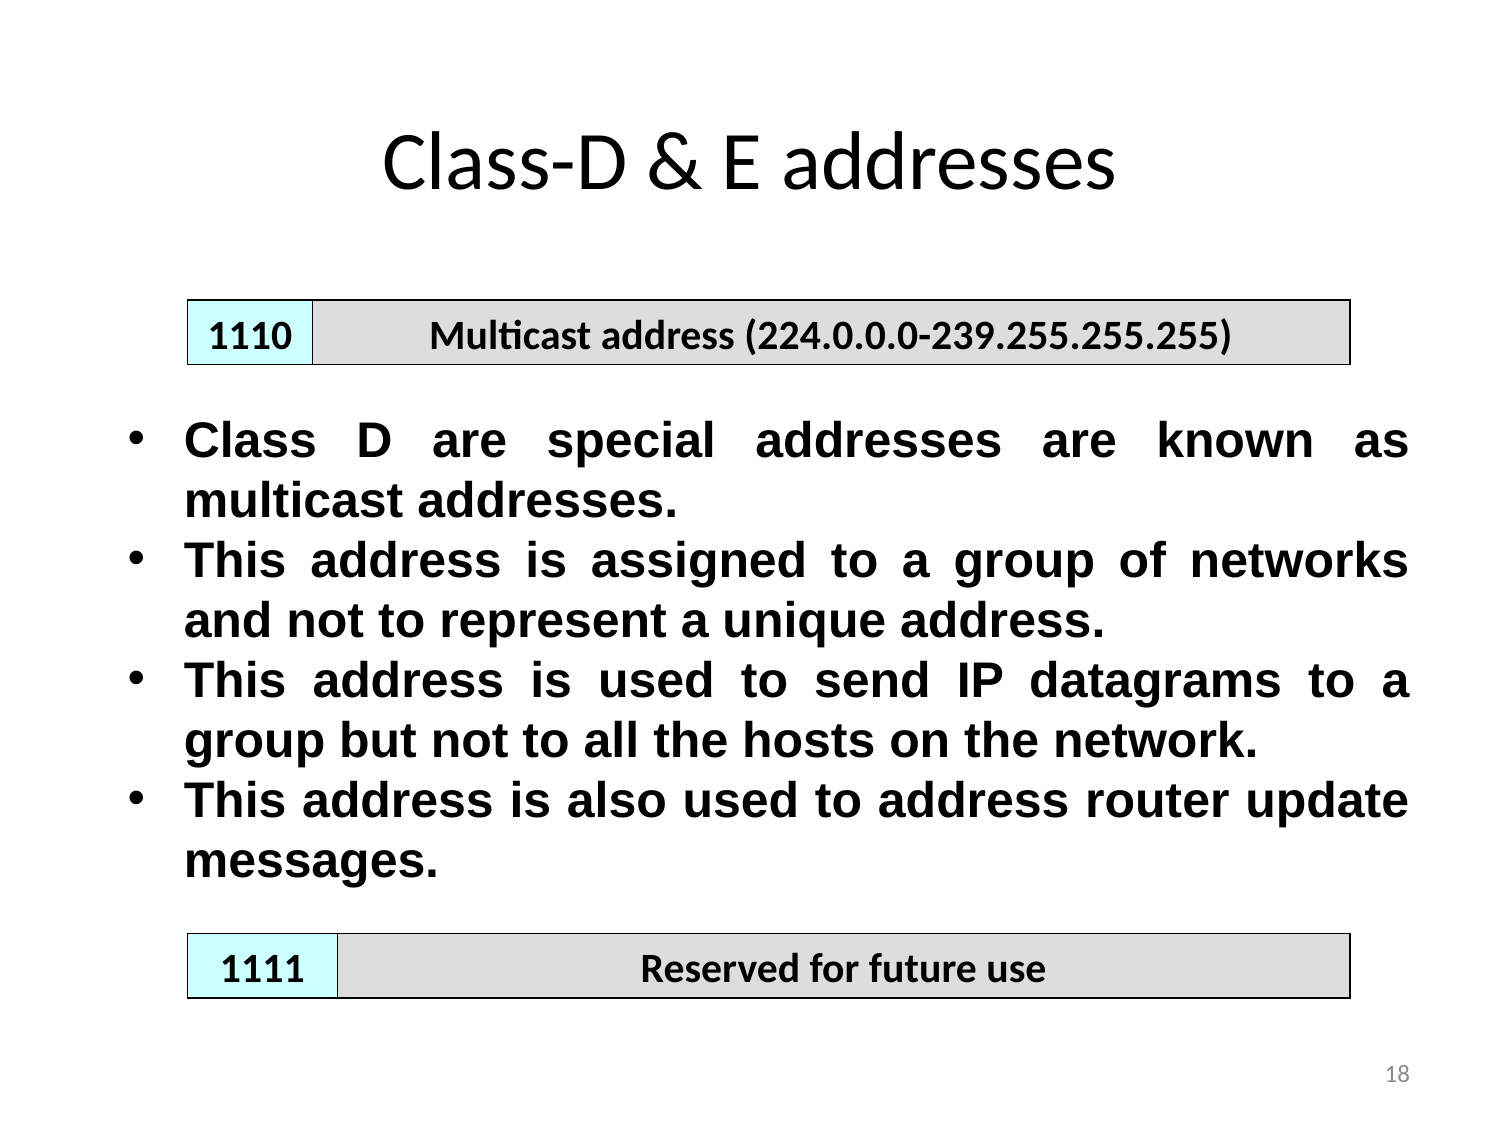

# Class-D & E addresses
1110
Multicast address (224.0.0.0-239.255.255.255)
Class D are special addresses are known as multicast addresses.
This address is assigned to a group of networks and not to represent a unique address.
This address is used to send IP datagrams to a group but not to all the hosts on the network.
This address is also used to address router update messages.
1111
Reserved for future use
18